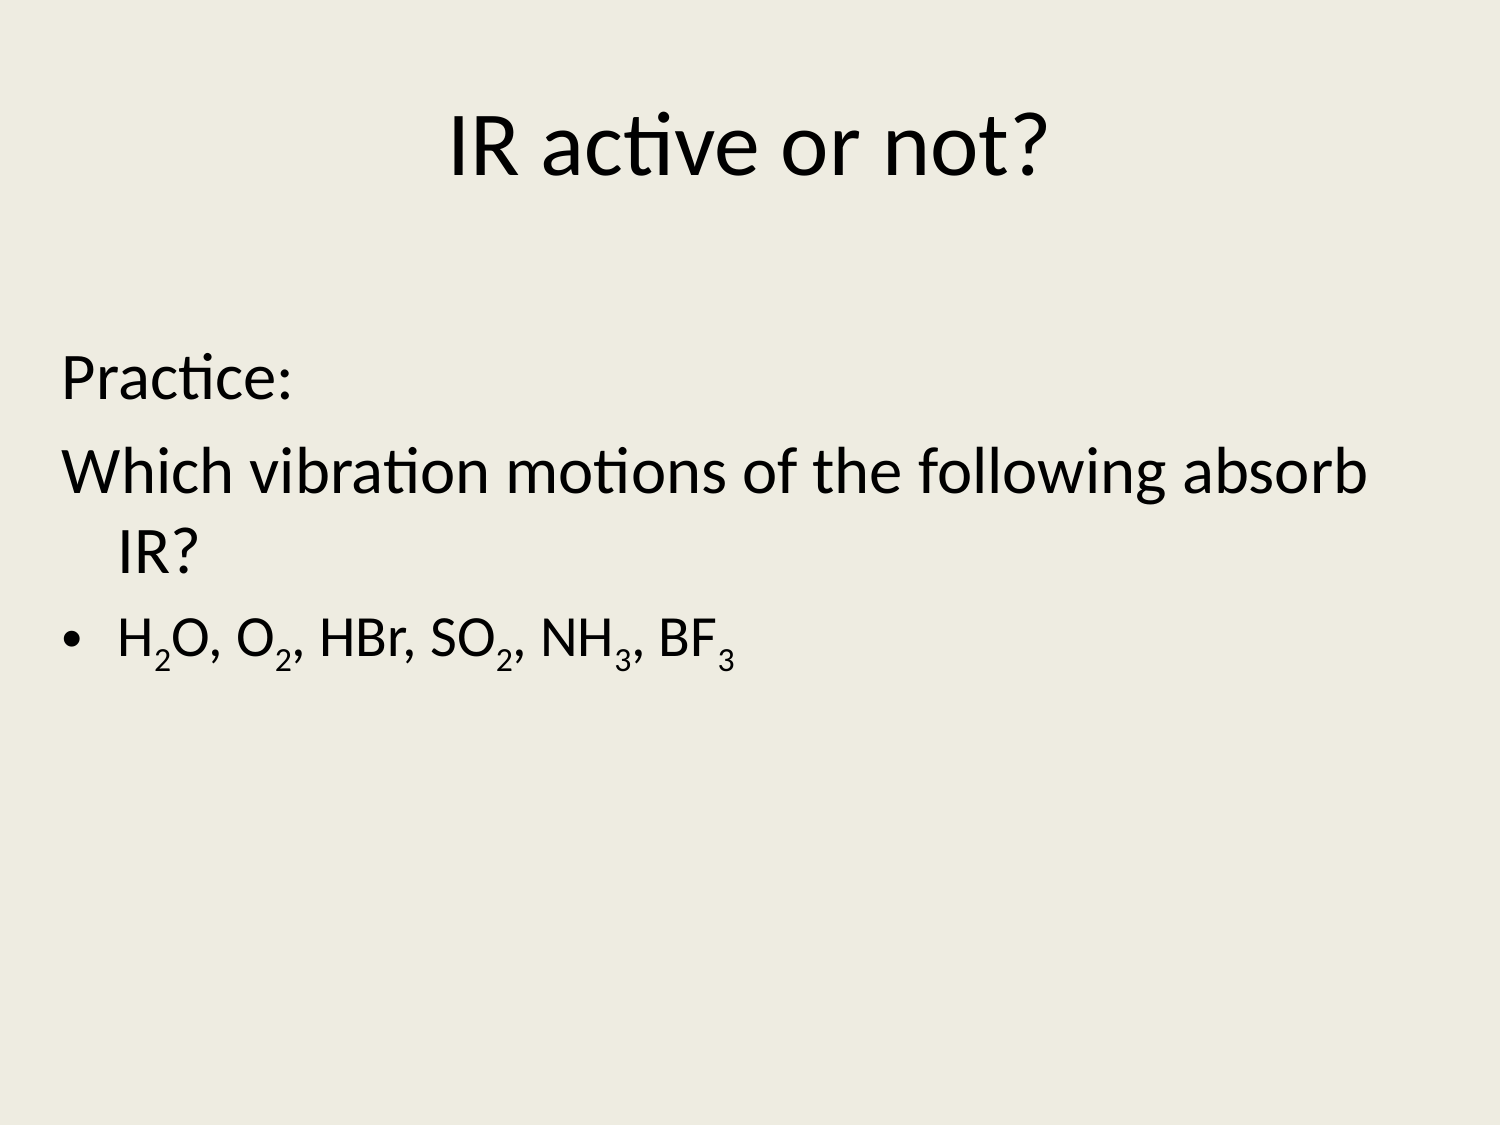

# IR active or not?

Practice:
Which vibration motions of the following absorb IR?
H2O, O2, HBr, SO2, NH3, BF3